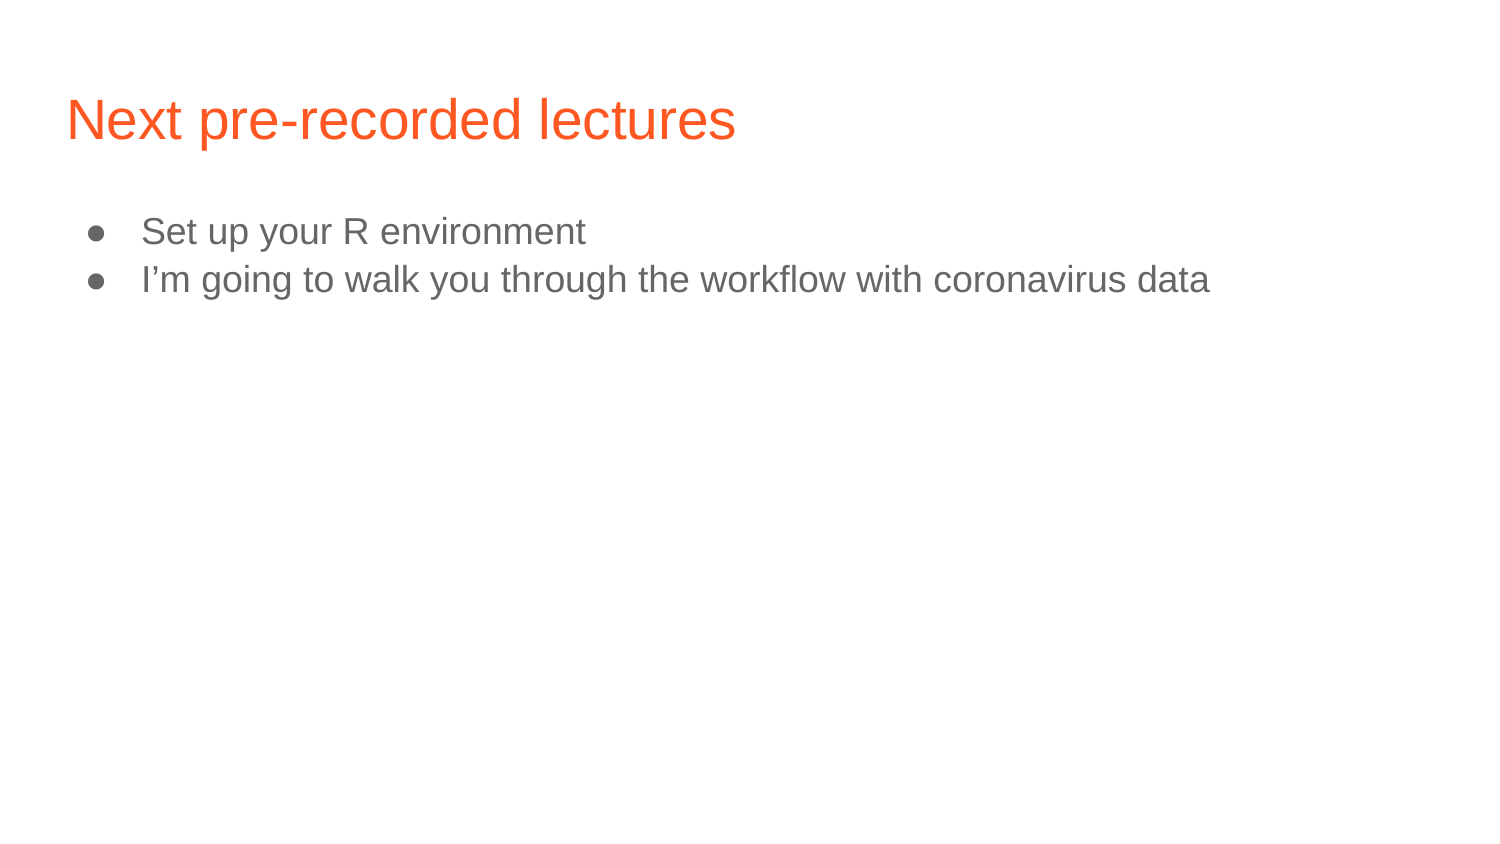

# Next pre-recorded lectures
Set up your R environment
I’m going to walk you through the workflow with coronavirus data